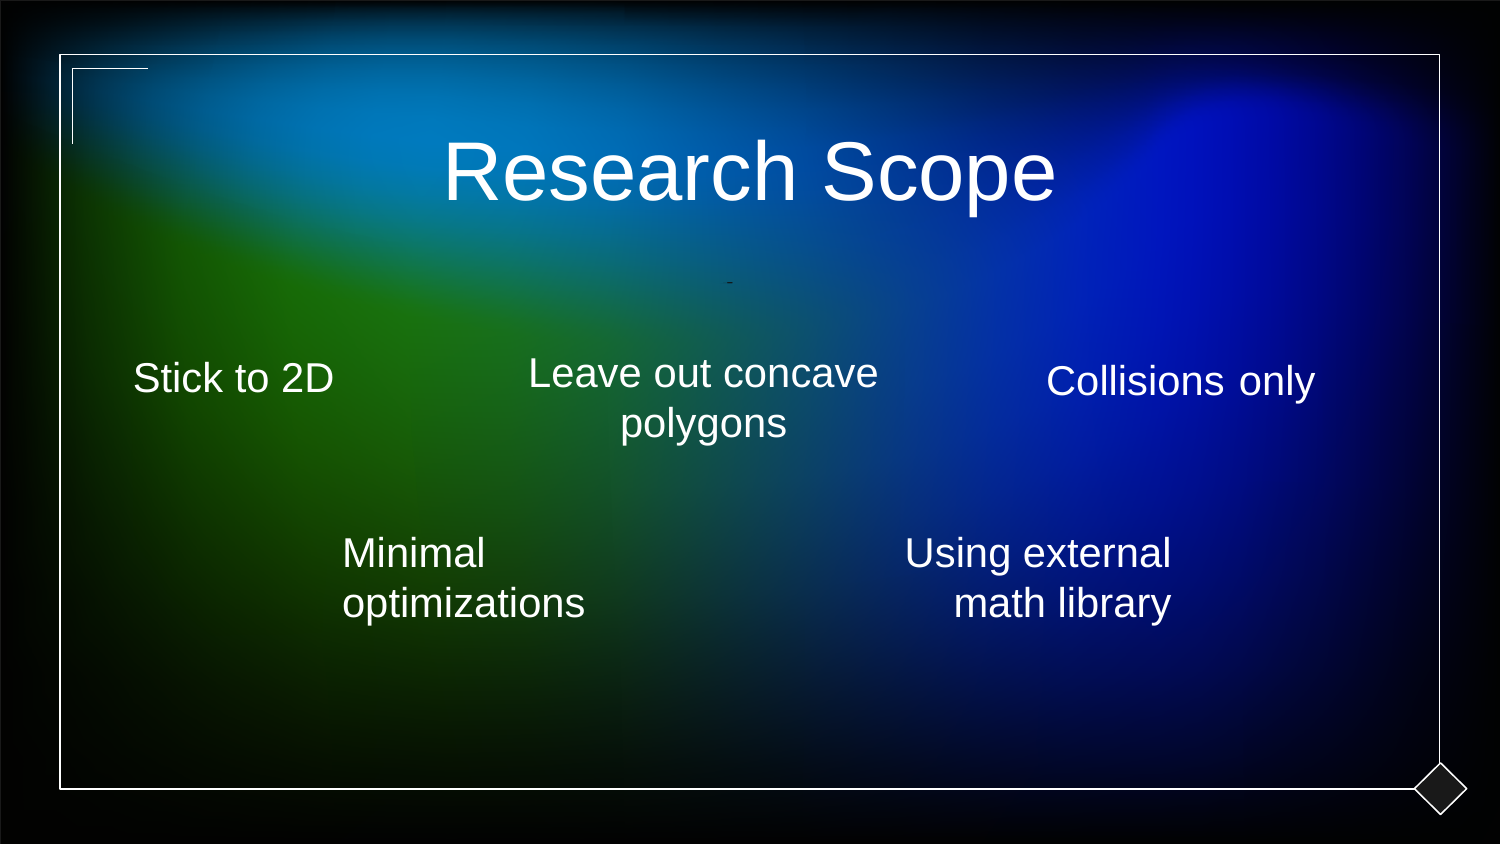

# Research Scope
Leave out concave polygons
Collisions only
Stick to 2D
Minimal optimizations
Using external math library